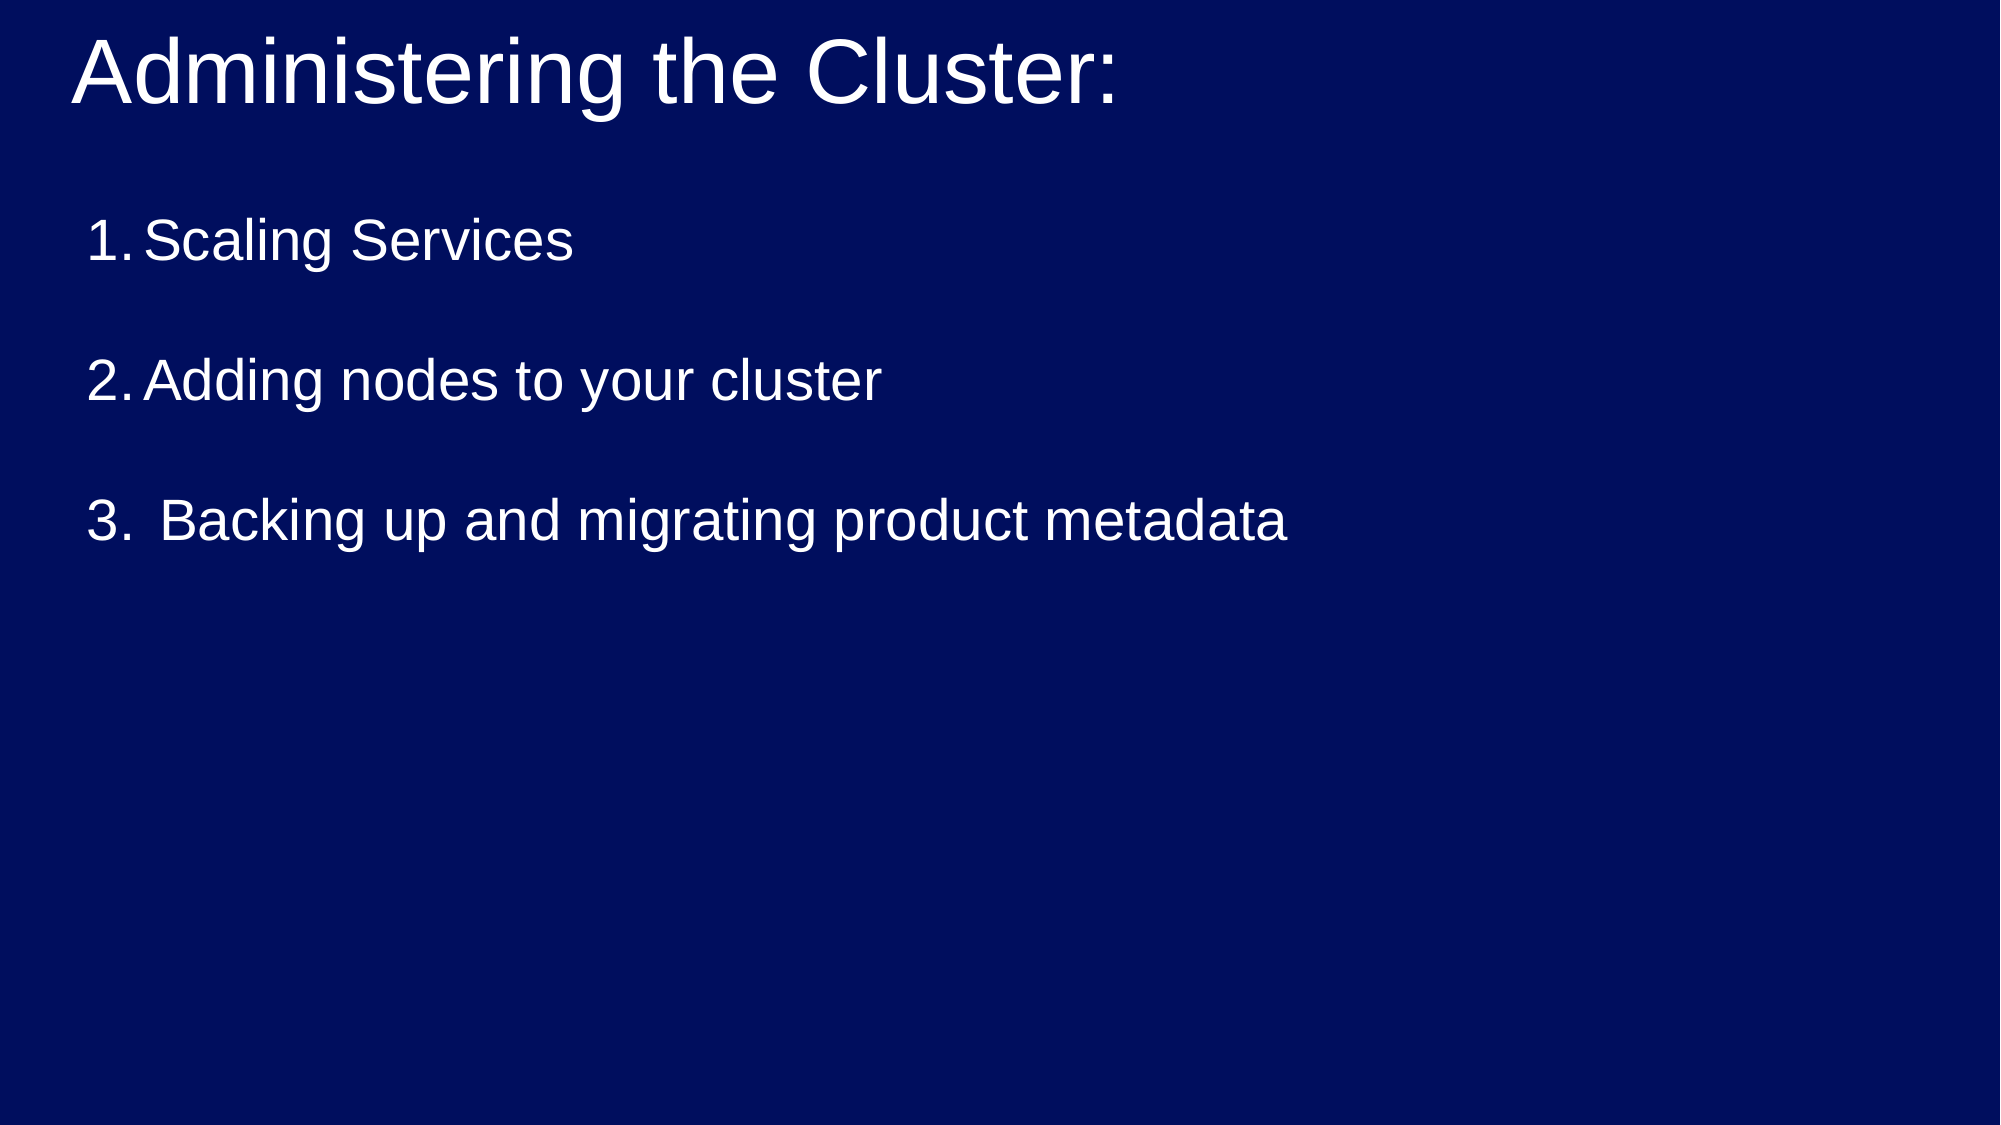

Administering the Cluster:
Scaling Services

Adding nodes to your cluster

 Backing up and migrating product metadata